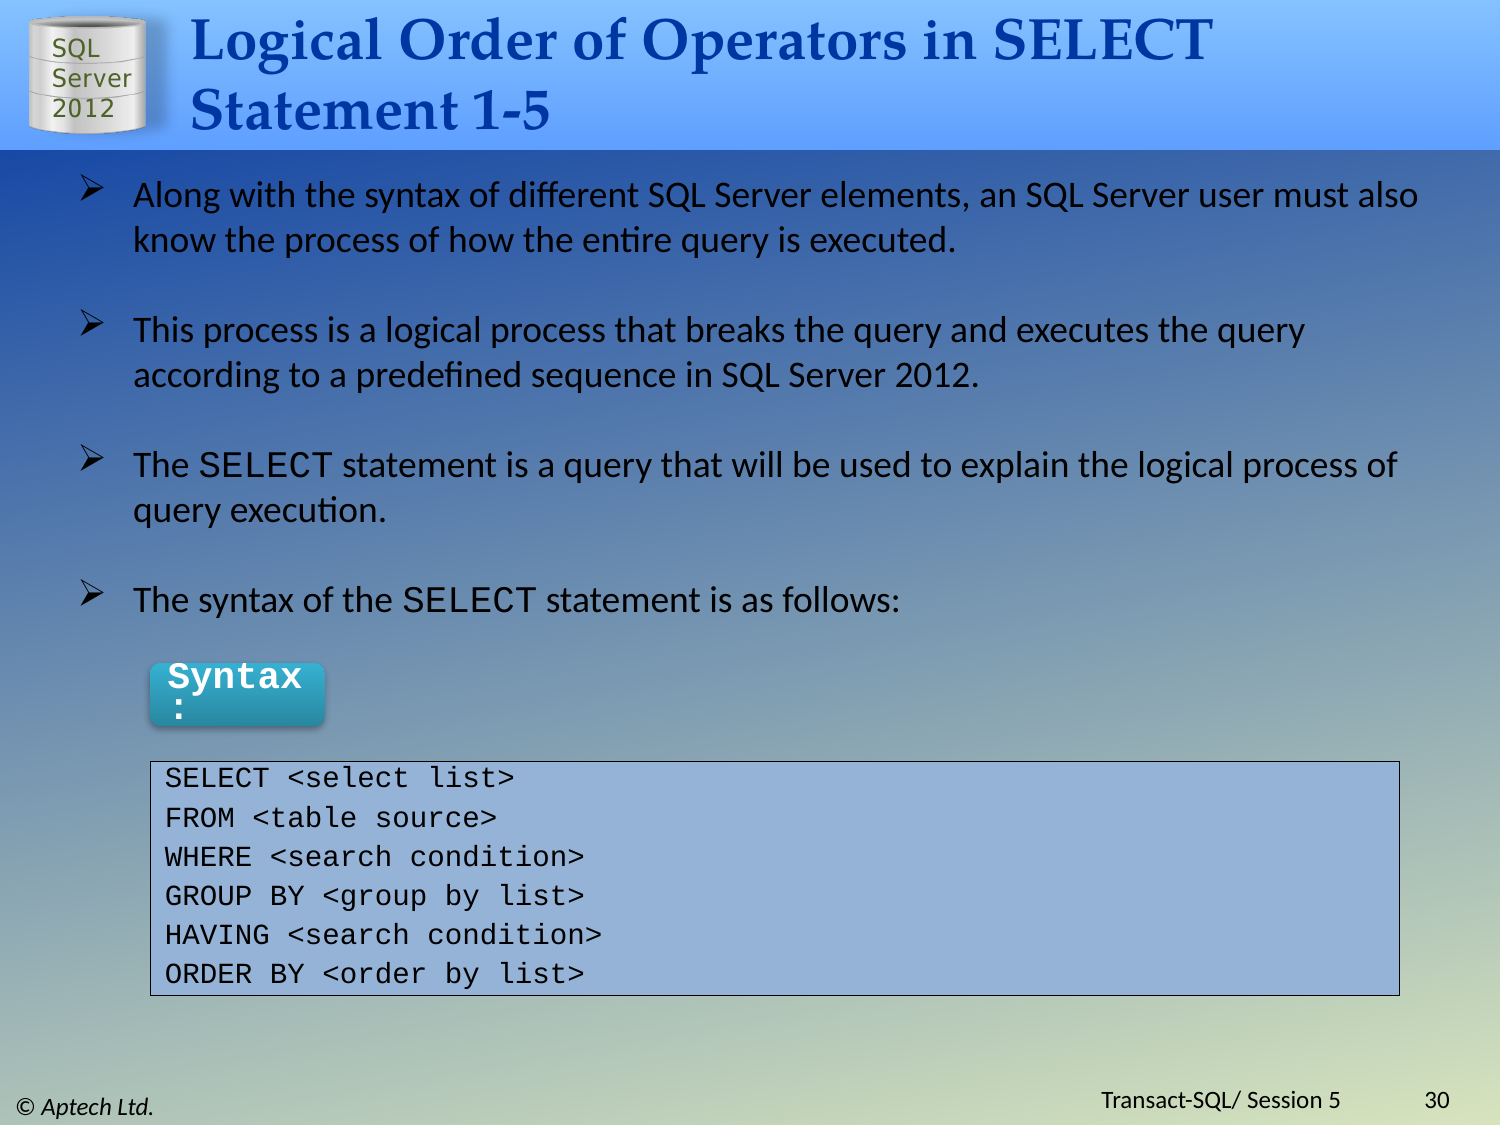

# Logical Order of Operators in SELECT Statement 1-5
Along with the syntax of different SQL Server elements, an SQL Server user must also know the process of how the entire query is executed.

This process is a logical process that breaks the query and executes the query according to a predefined sequence in SQL Server 2012.

The SELECT statement is a query that will be used to explain the logical process of query execution.

The syntax of the SELECT statement is as follows:
Syntax:
SELECT <select list>
FROM <table source>
WHERE <search condition>
GROUP BY <group by list>
HAVING <search condition>
ORDER BY <order by list>
Transact-SQL/ Session 5
30